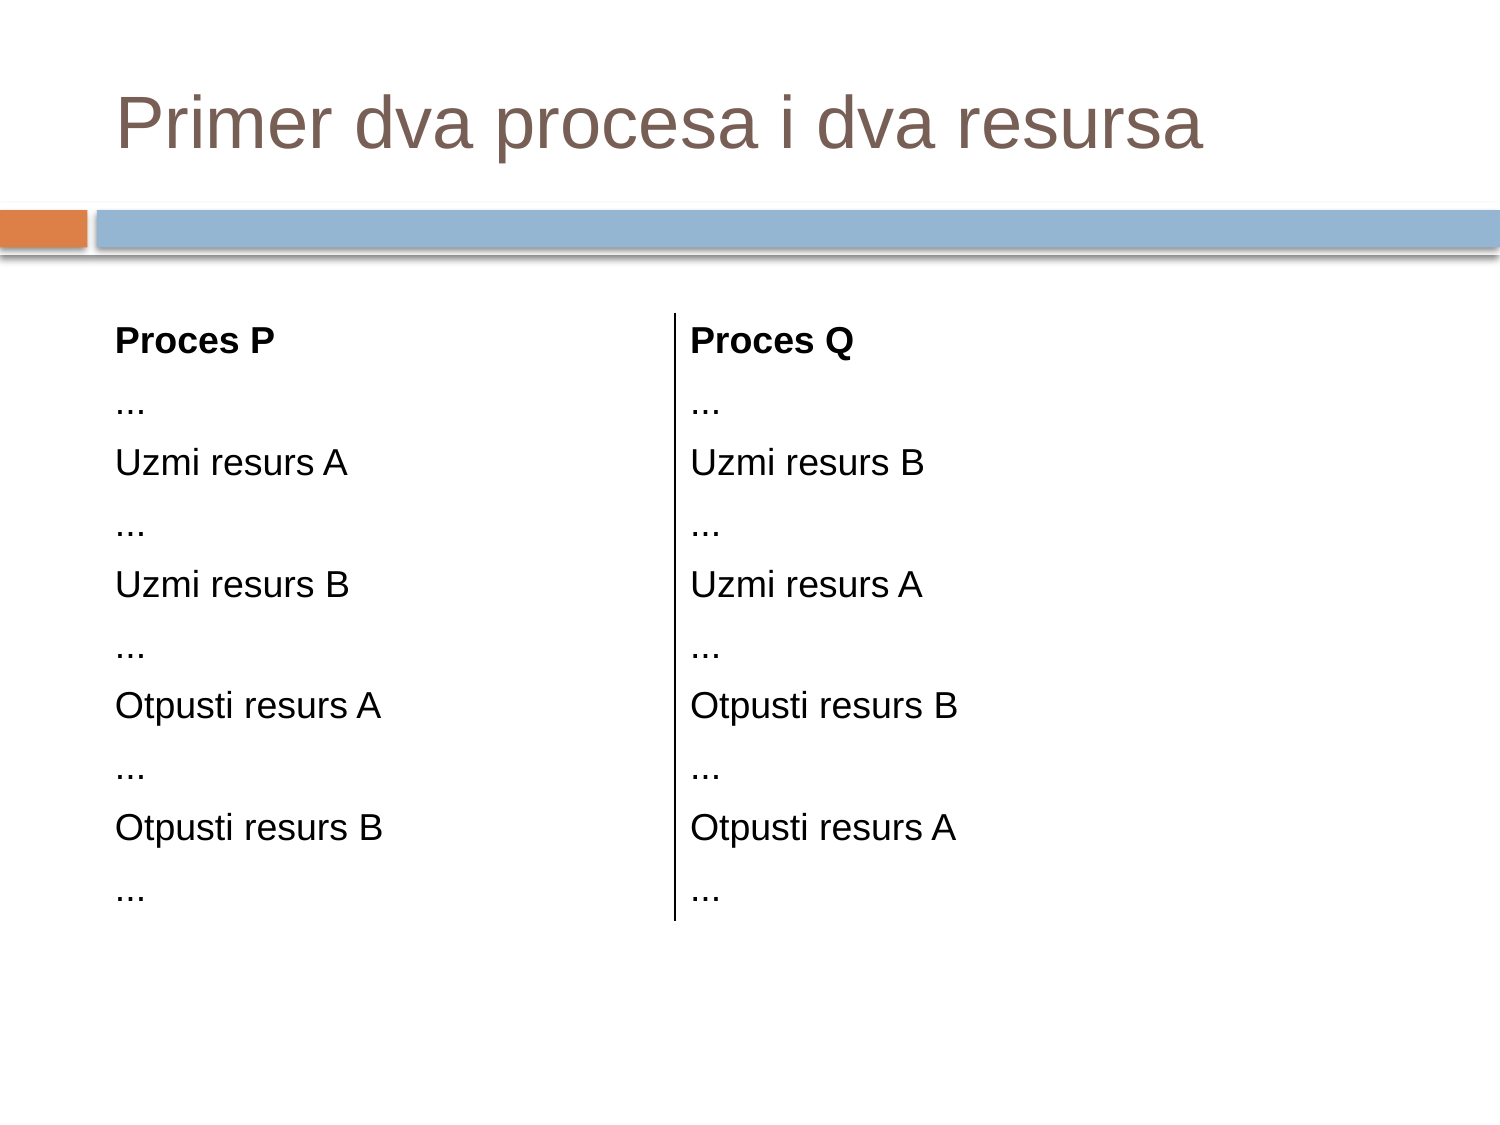

# Primer dva procesa i dva resursa
| Proces P | Proces Q |
| --- | --- |
| ... | ... |
| Uzmi resurs A | Uzmi resurs B |
| ... | ... |
| Uzmi resurs B | Uzmi resurs A |
| ... | ... |
| Otpusti resurs A | Otpusti resurs B |
| ... | ... |
| Otpusti resurs B | Otpusti resurs A |
| ... | ... |